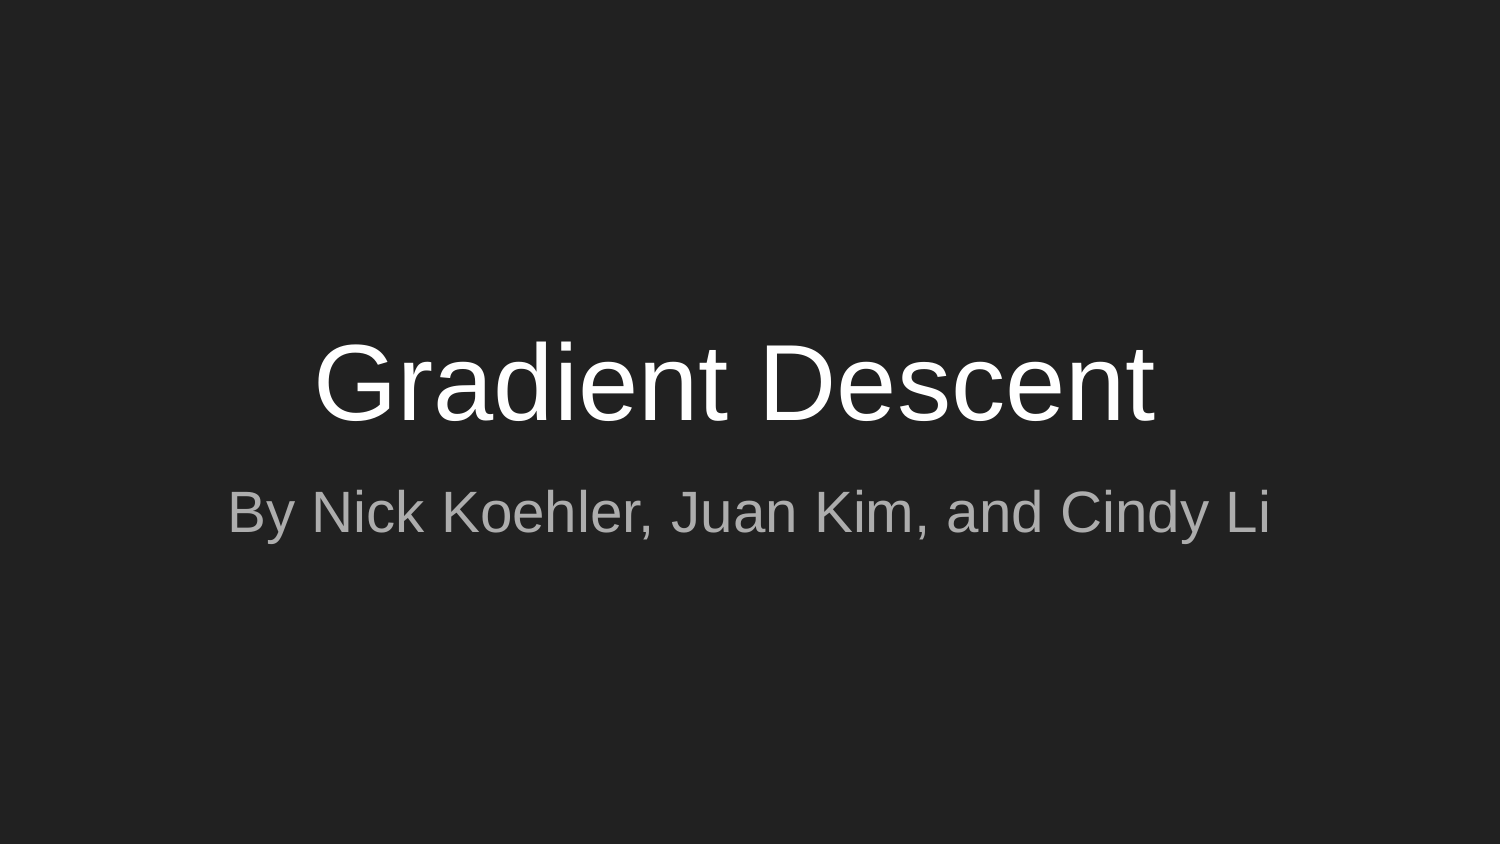

# Gradient Descent
By Nick Koehler, Juan Kim, and Cindy Li